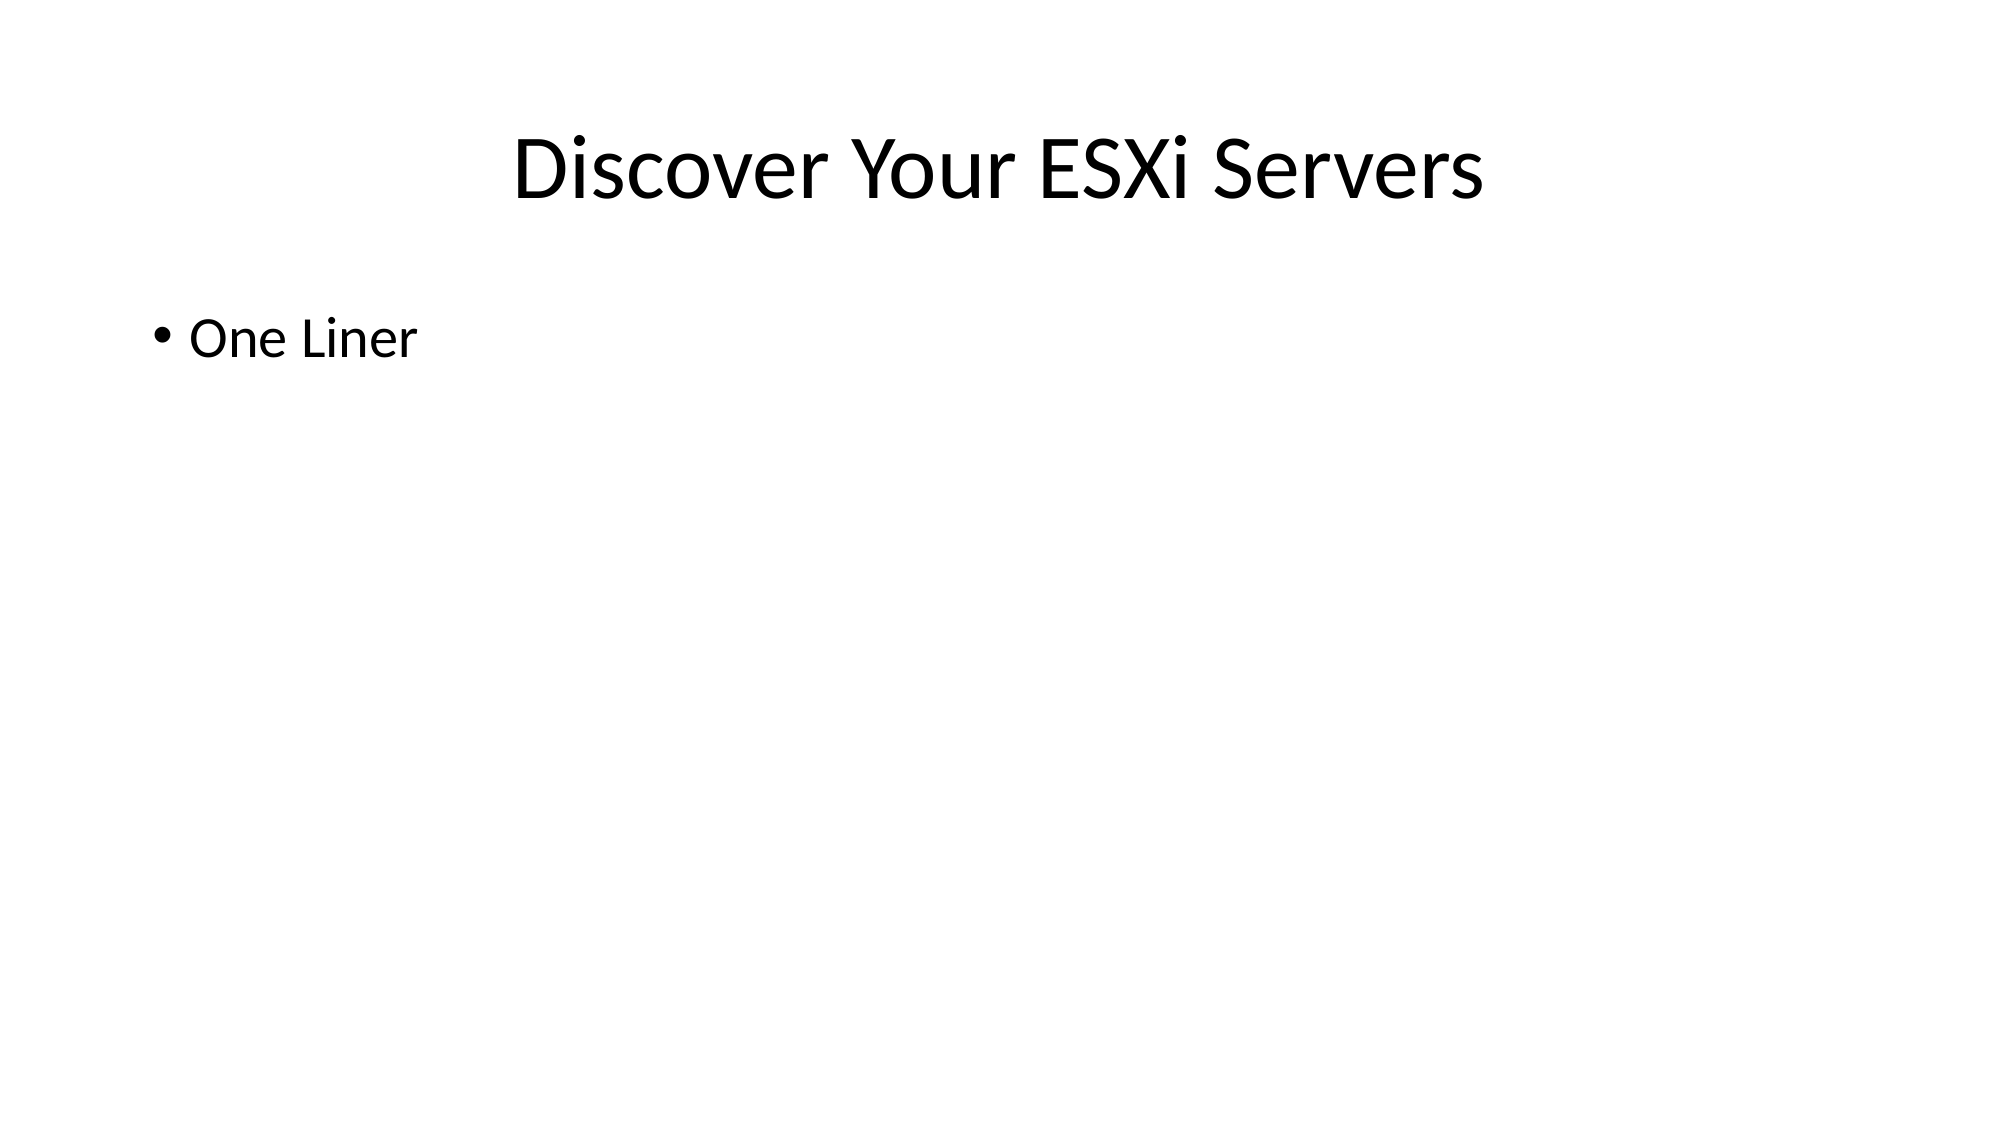

# Discover Your ESXi Servers
One Liner